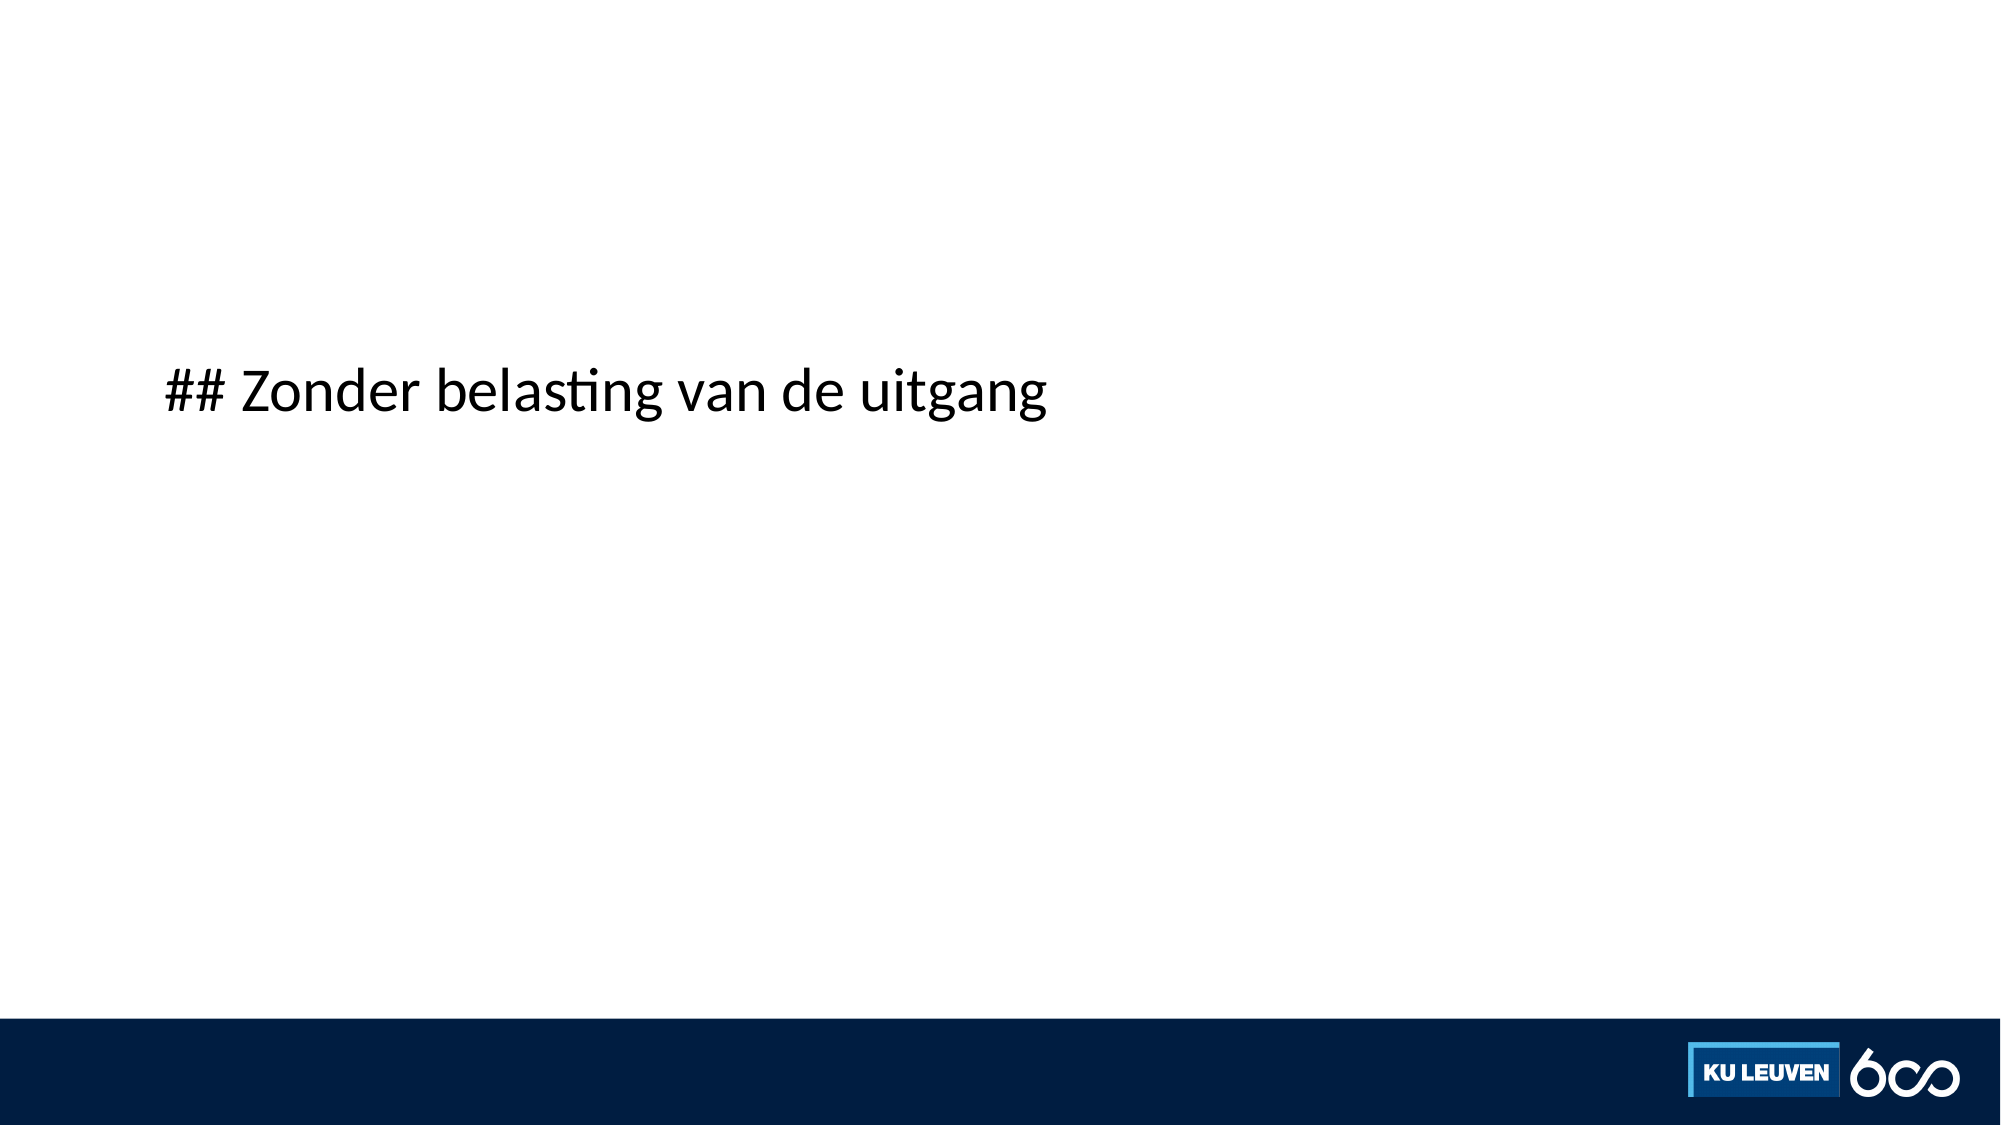

#
## Zonder belasting van de uitgang